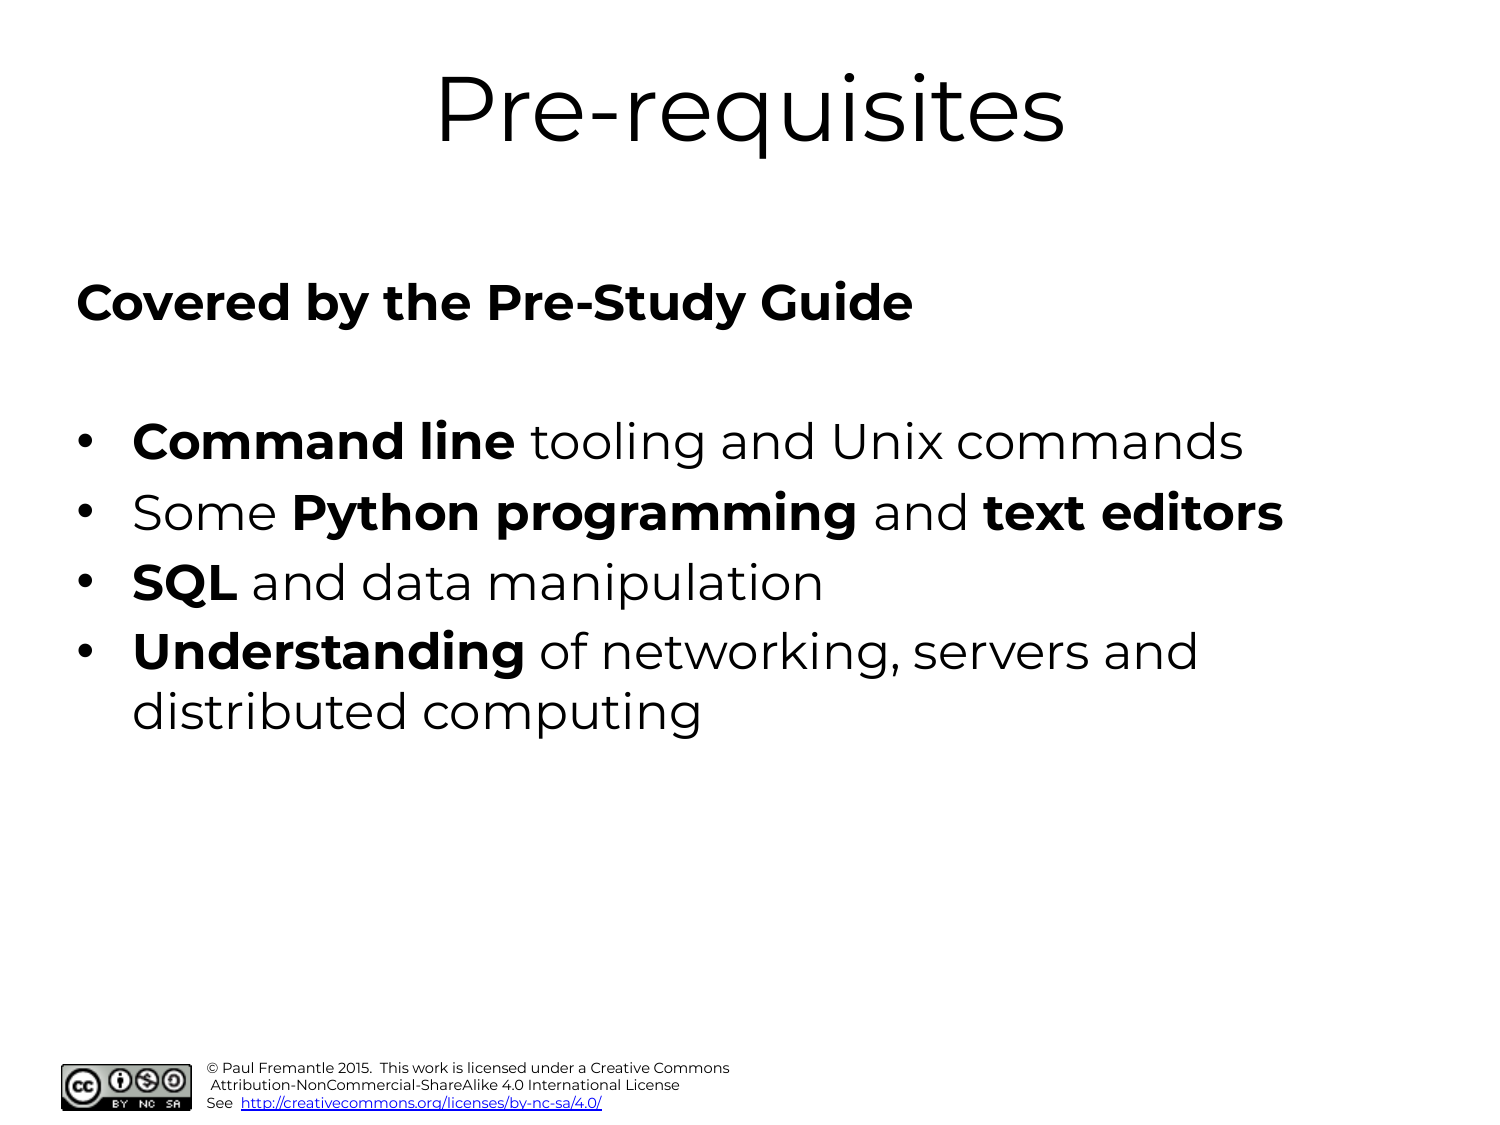

# Pre-requisites
Covered by the Pre-Study Guide

Command line tooling and Unix commands
Some Python programming and text editors
SQL and data manipulation
Understanding of networking, servers and distributed computing